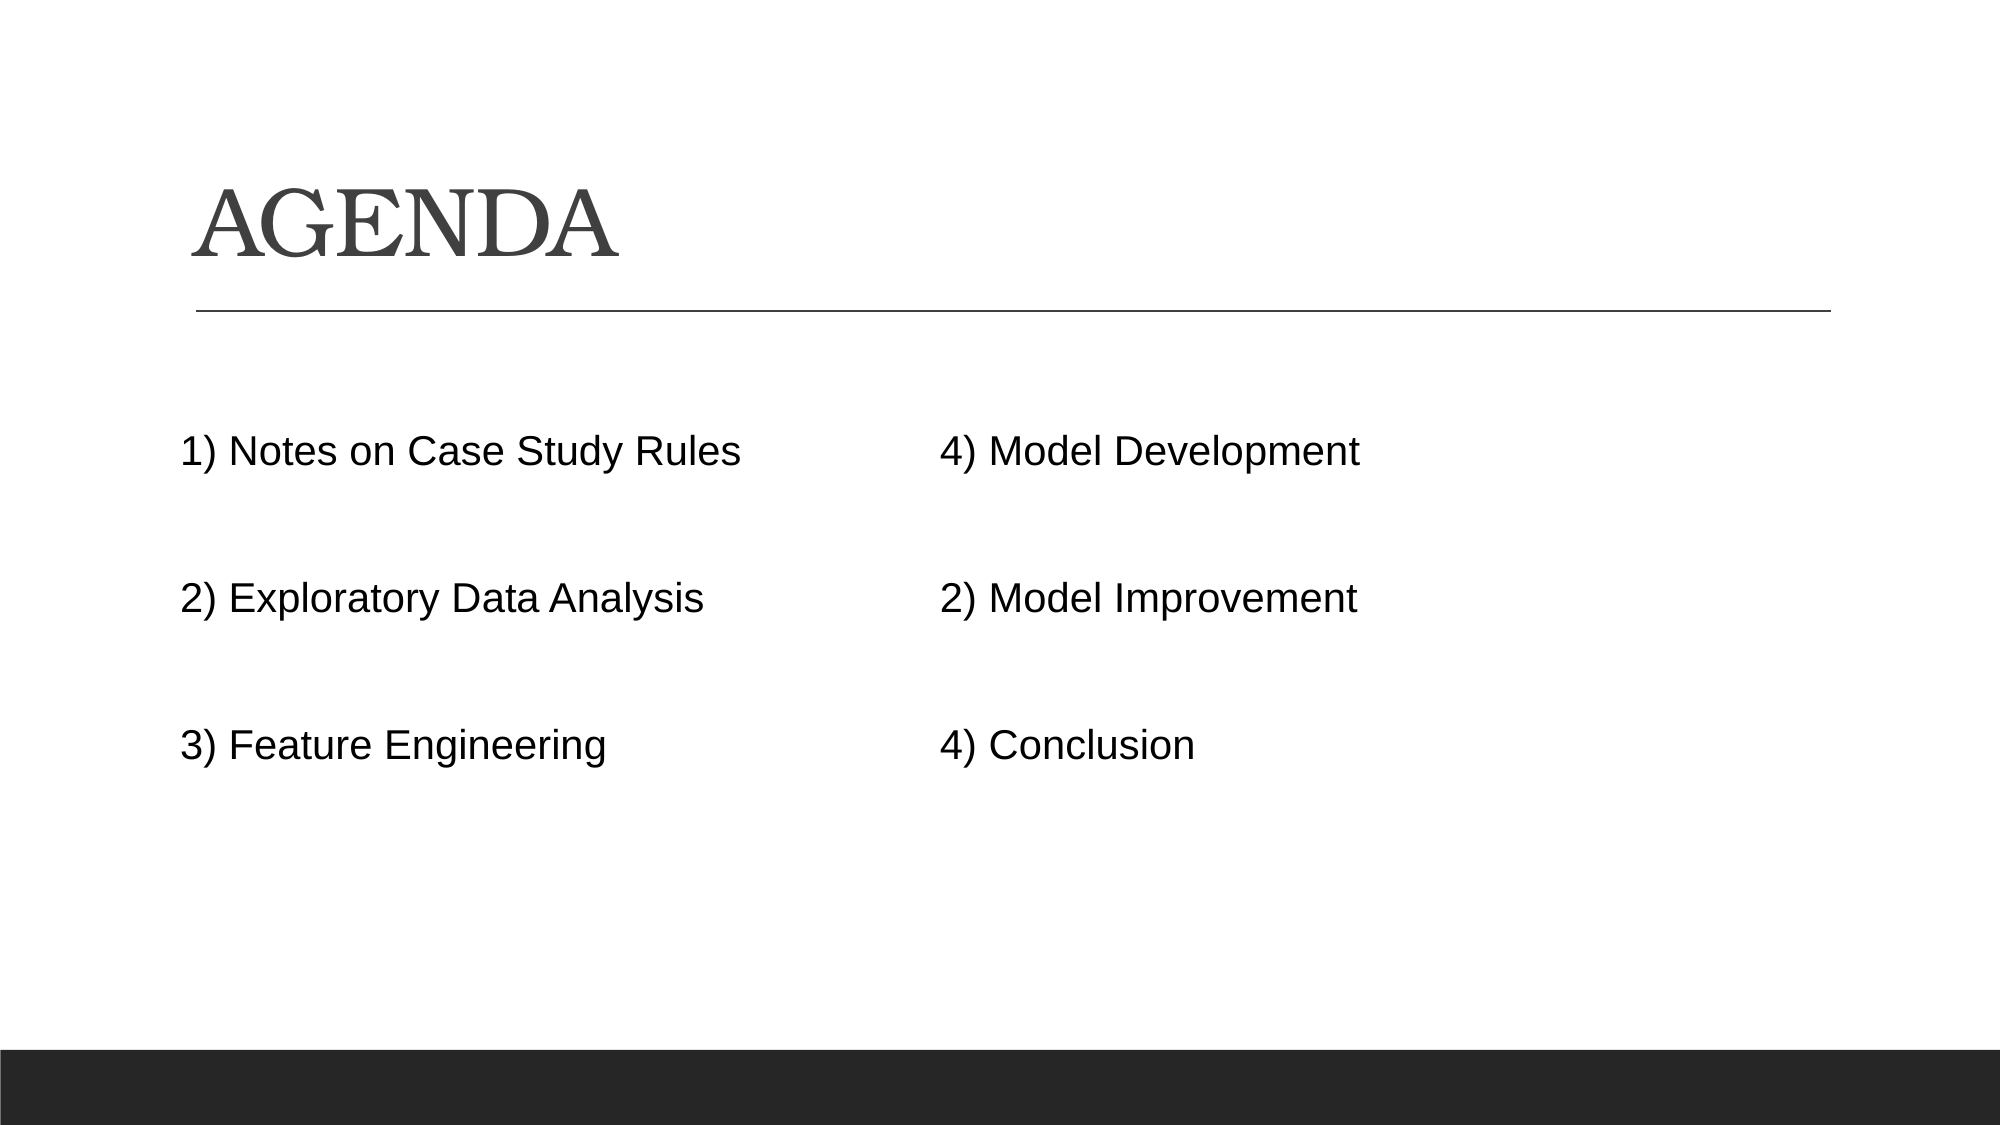

# AGENDA
1) Notes on Case Study Rules
4) Model Development
2) Exploratory Data Analysis
2) Model Improvement
3) Feature Engineering
4) Conclusion